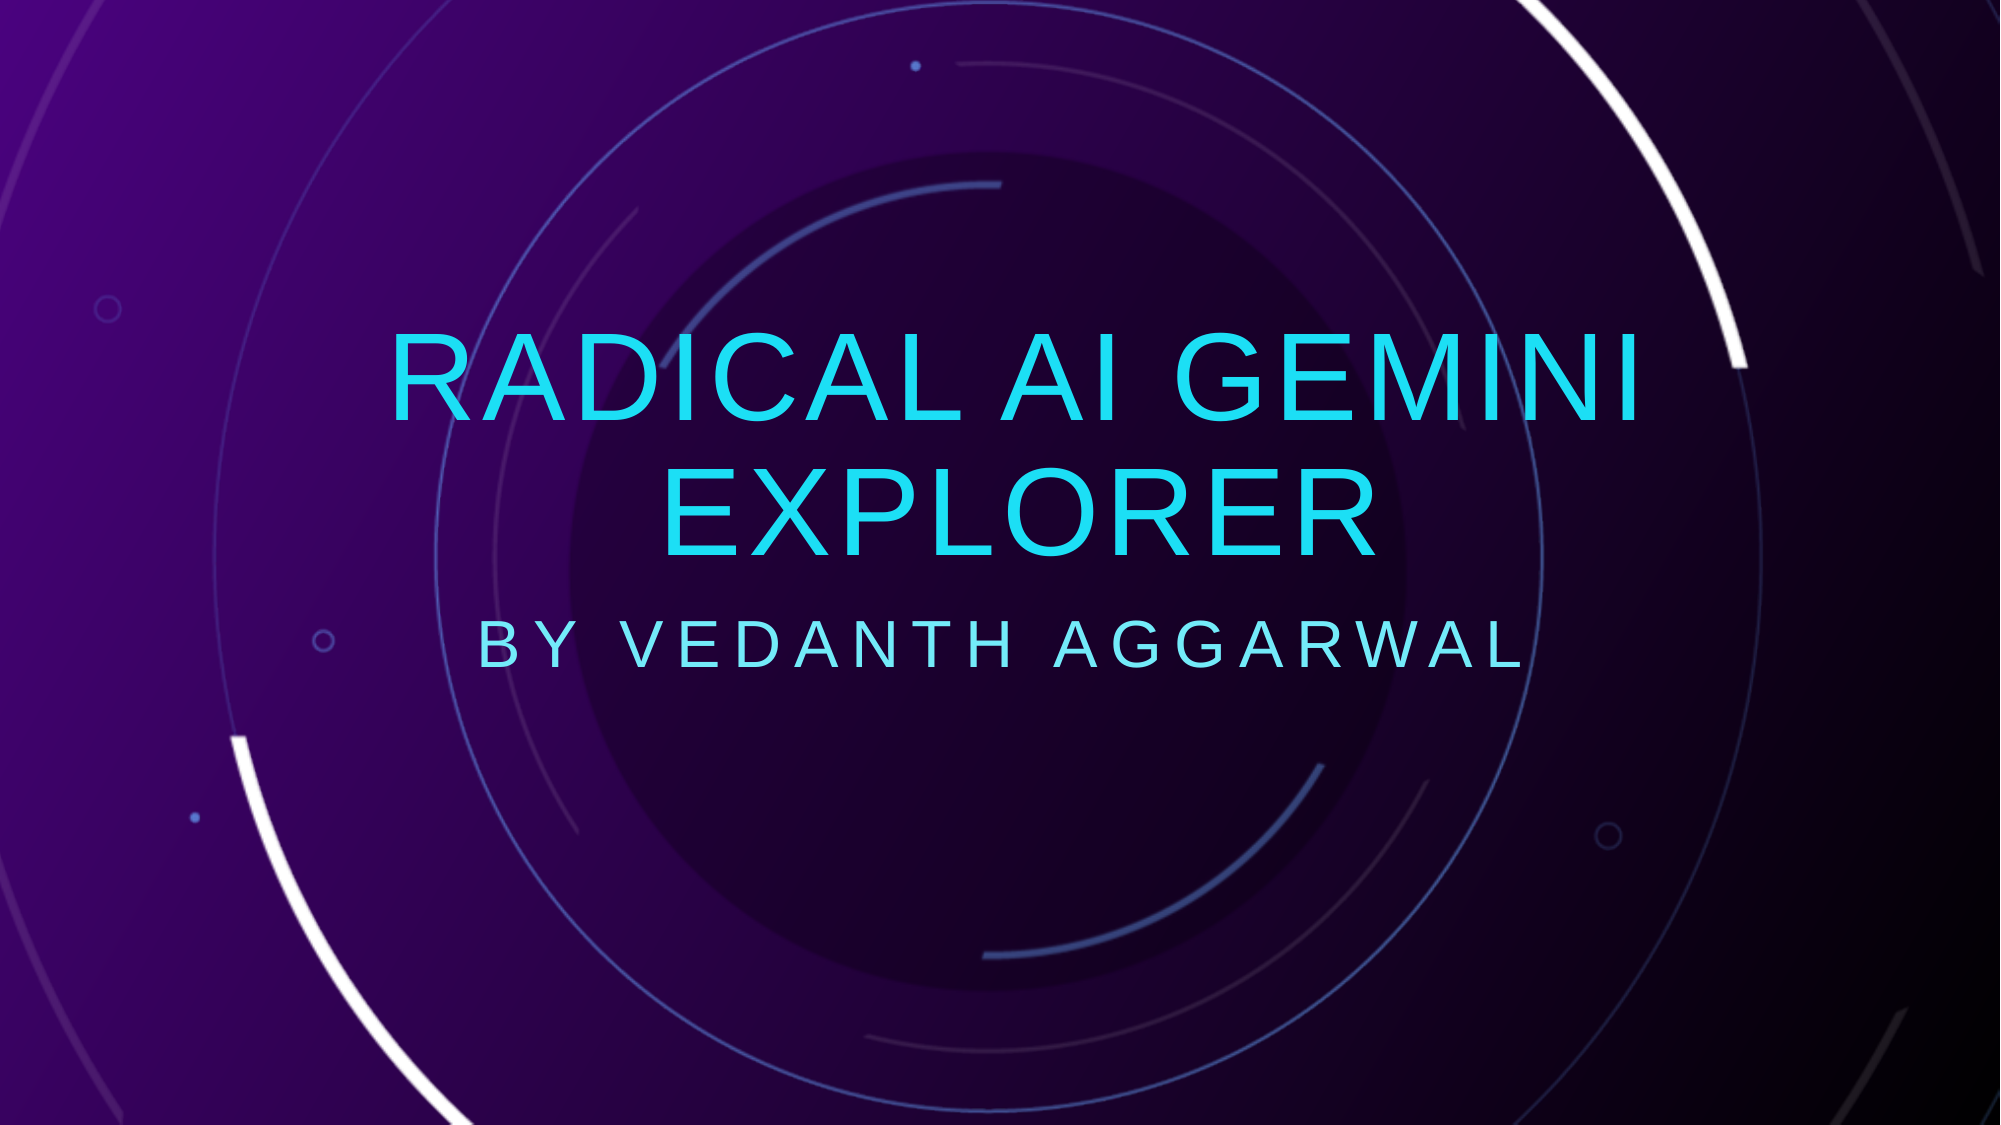

# RADICAL AI GEMINI EXPLORER
BY VEDANTH AGGARWAL